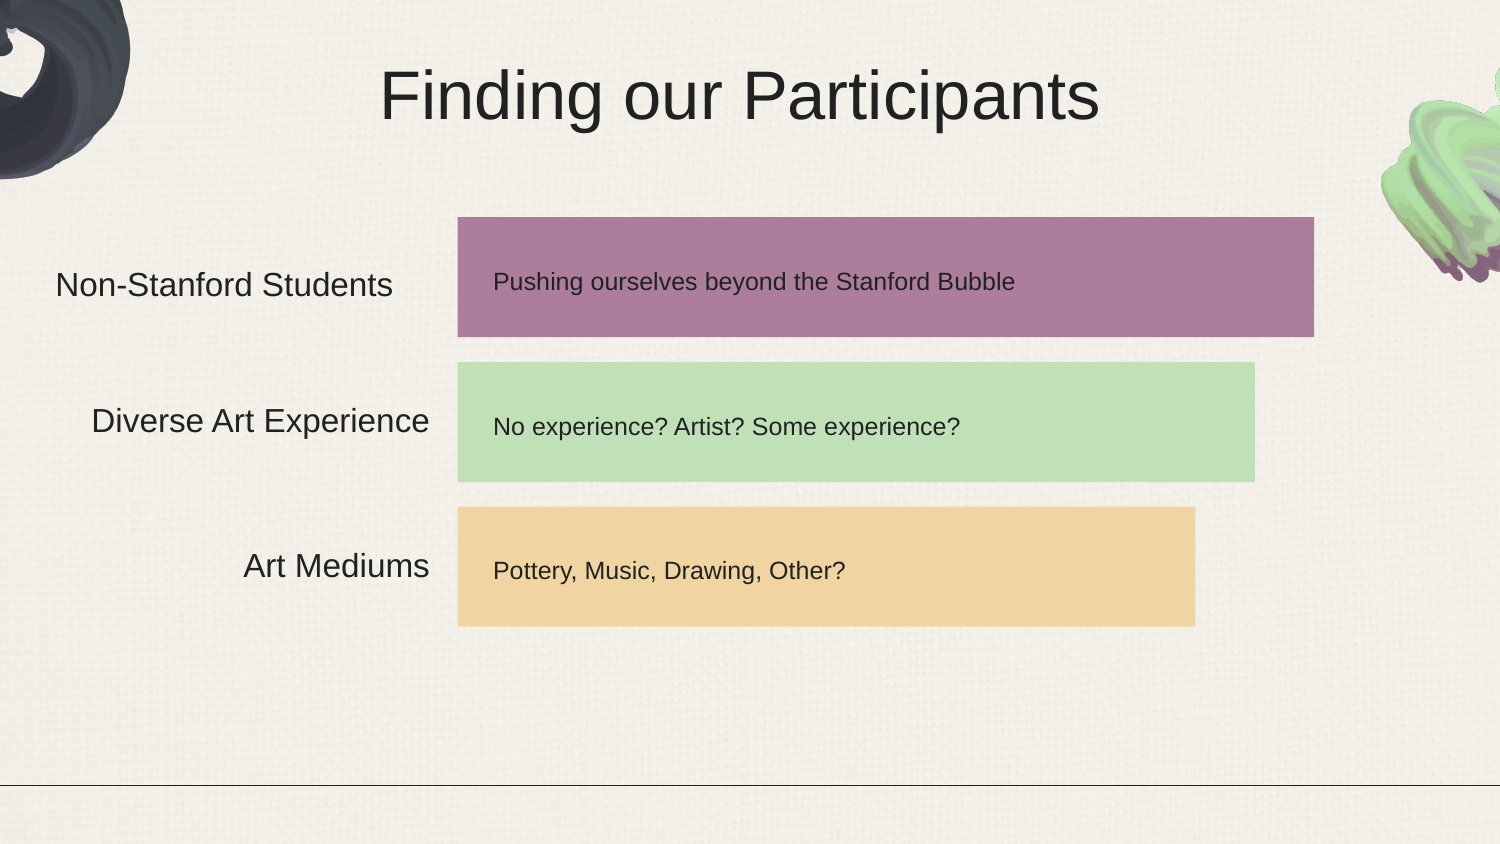

# Finding our Participants

Non-Stanford Students
Pushing ourselves beyond the Stanford Bubble

Diverse Art Experience
No experience? Artist? Some experience?

Art Mediums
Pottery, Music, Drawing, Other?